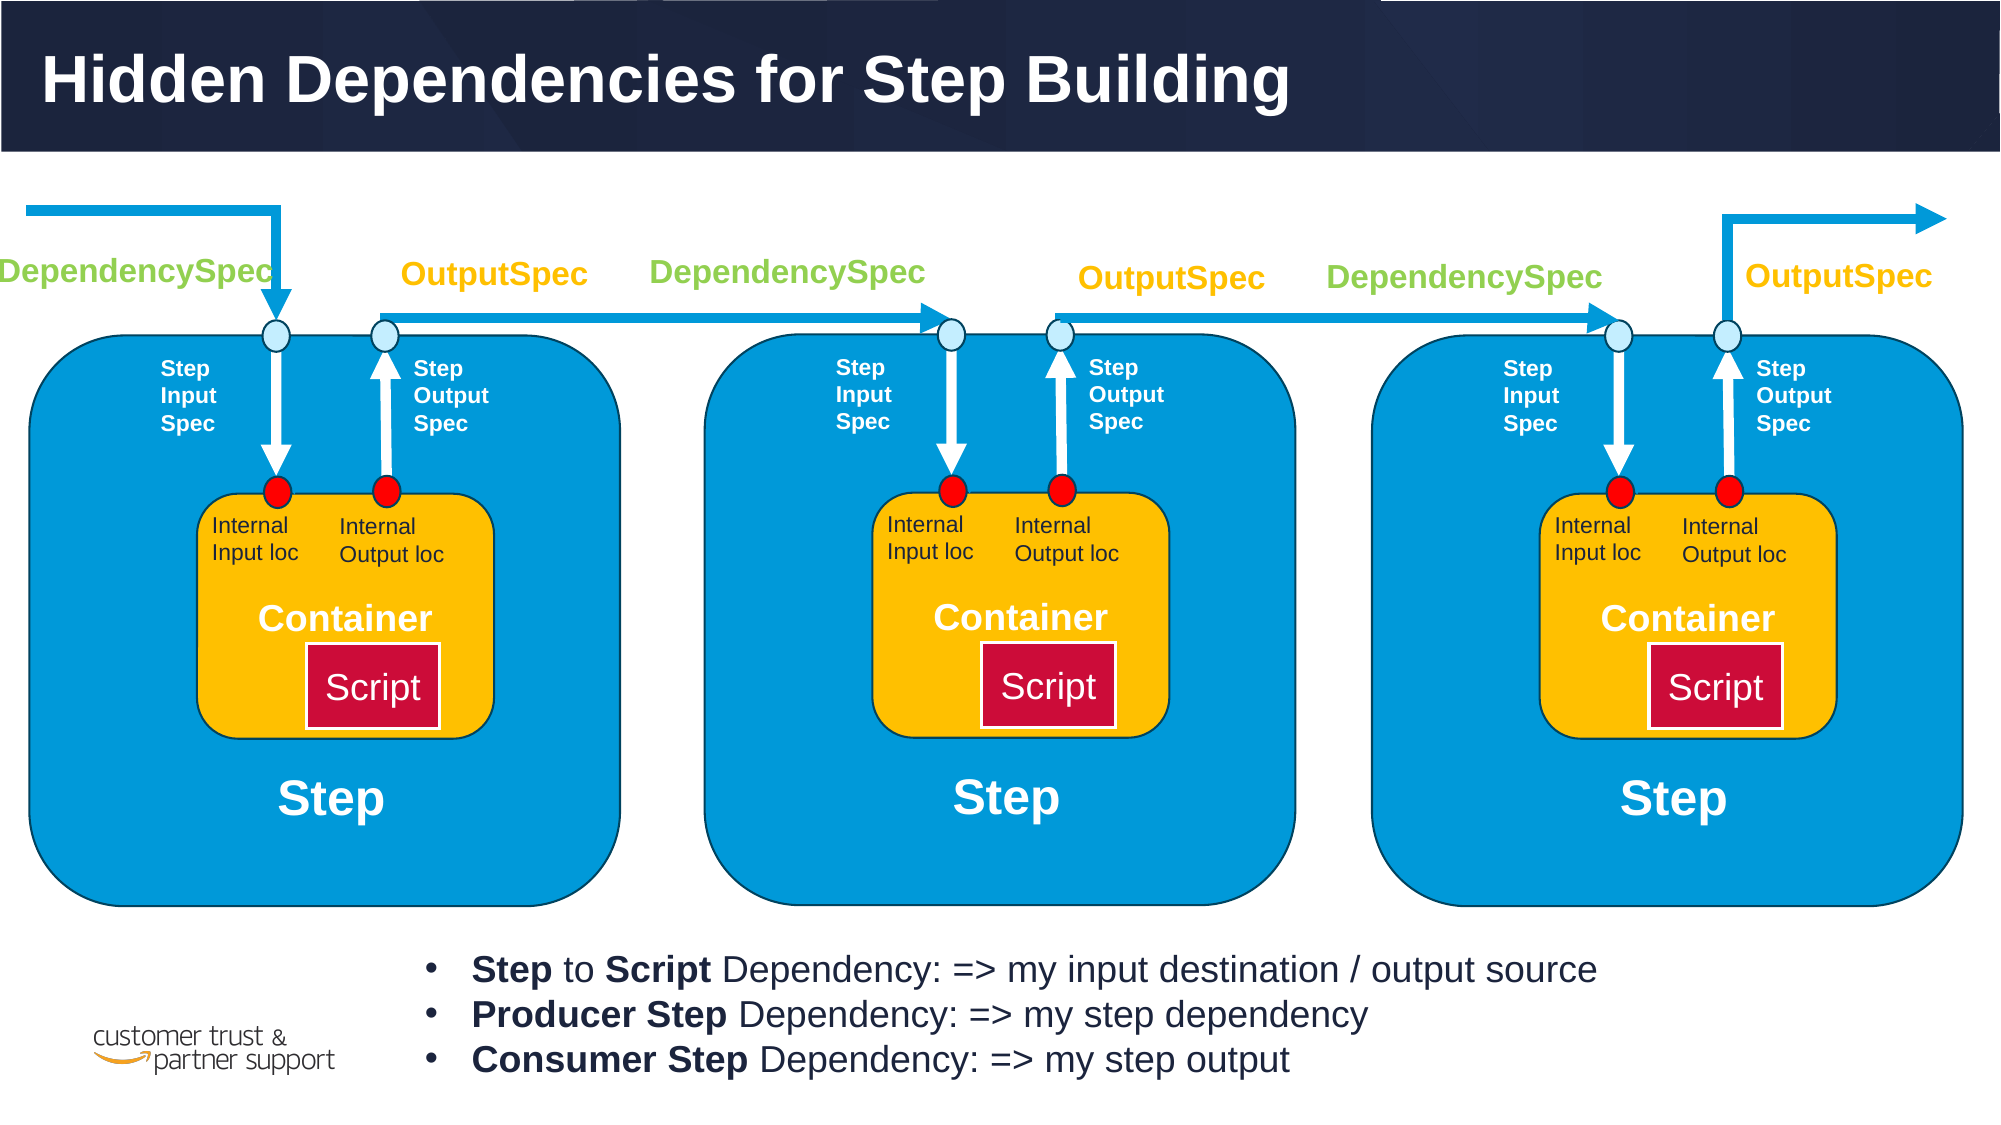

Hidden Dependencies for Step Building

DependencySpec
DependencySpec
OutputSpec
OutputSpec
DependencySpec
OutputSpec

Step Input Spec
Step Output Spec
Step Input Spec
Step Output Spec
Step Input Spec
Step Output Spec

Container
Container
Container
Internal Input loc
Internal Input loc
Internal Input loc
Internal Output loc
Internal Output loc
Internal Output loc
Script
Script
Script
Step
Step
Step
Step to Script Dependency: => my input destination / output source
Producer Step Dependency: => my step dependency
Consumer Step Dependency: => my step output